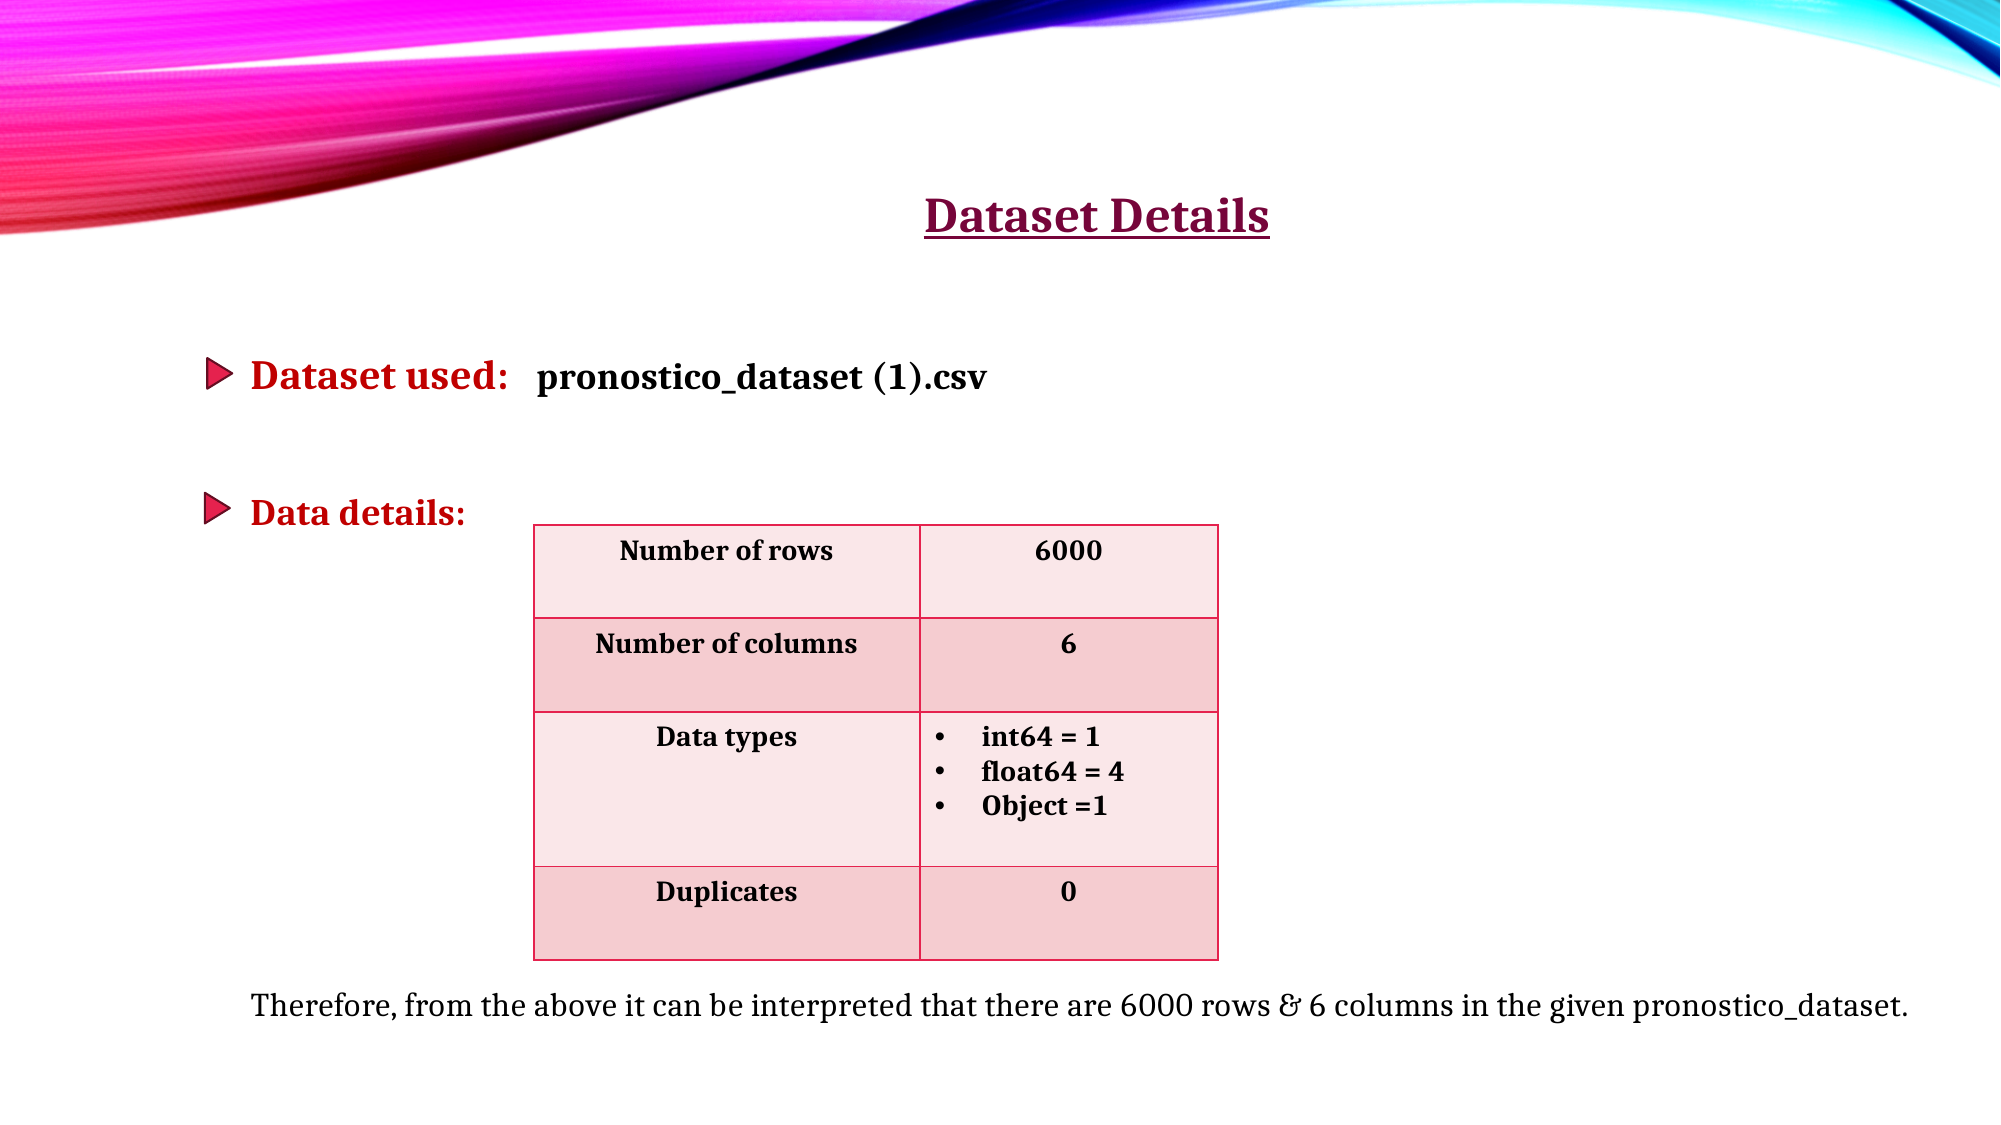

Dataset Details

Dataset used:   pronostico_dataset (1).csv

Data details:

Therefore, from the above it can be interpreted that there are 6000 rows & 6 columns in the given pronostico_dataset.

| Number of rows | 6000 |
| --- | --- |
| Number of columns | 6 |
| Data types | int64 = 1 float64 = 4 Object =1 |
| Duplicates | 0 |